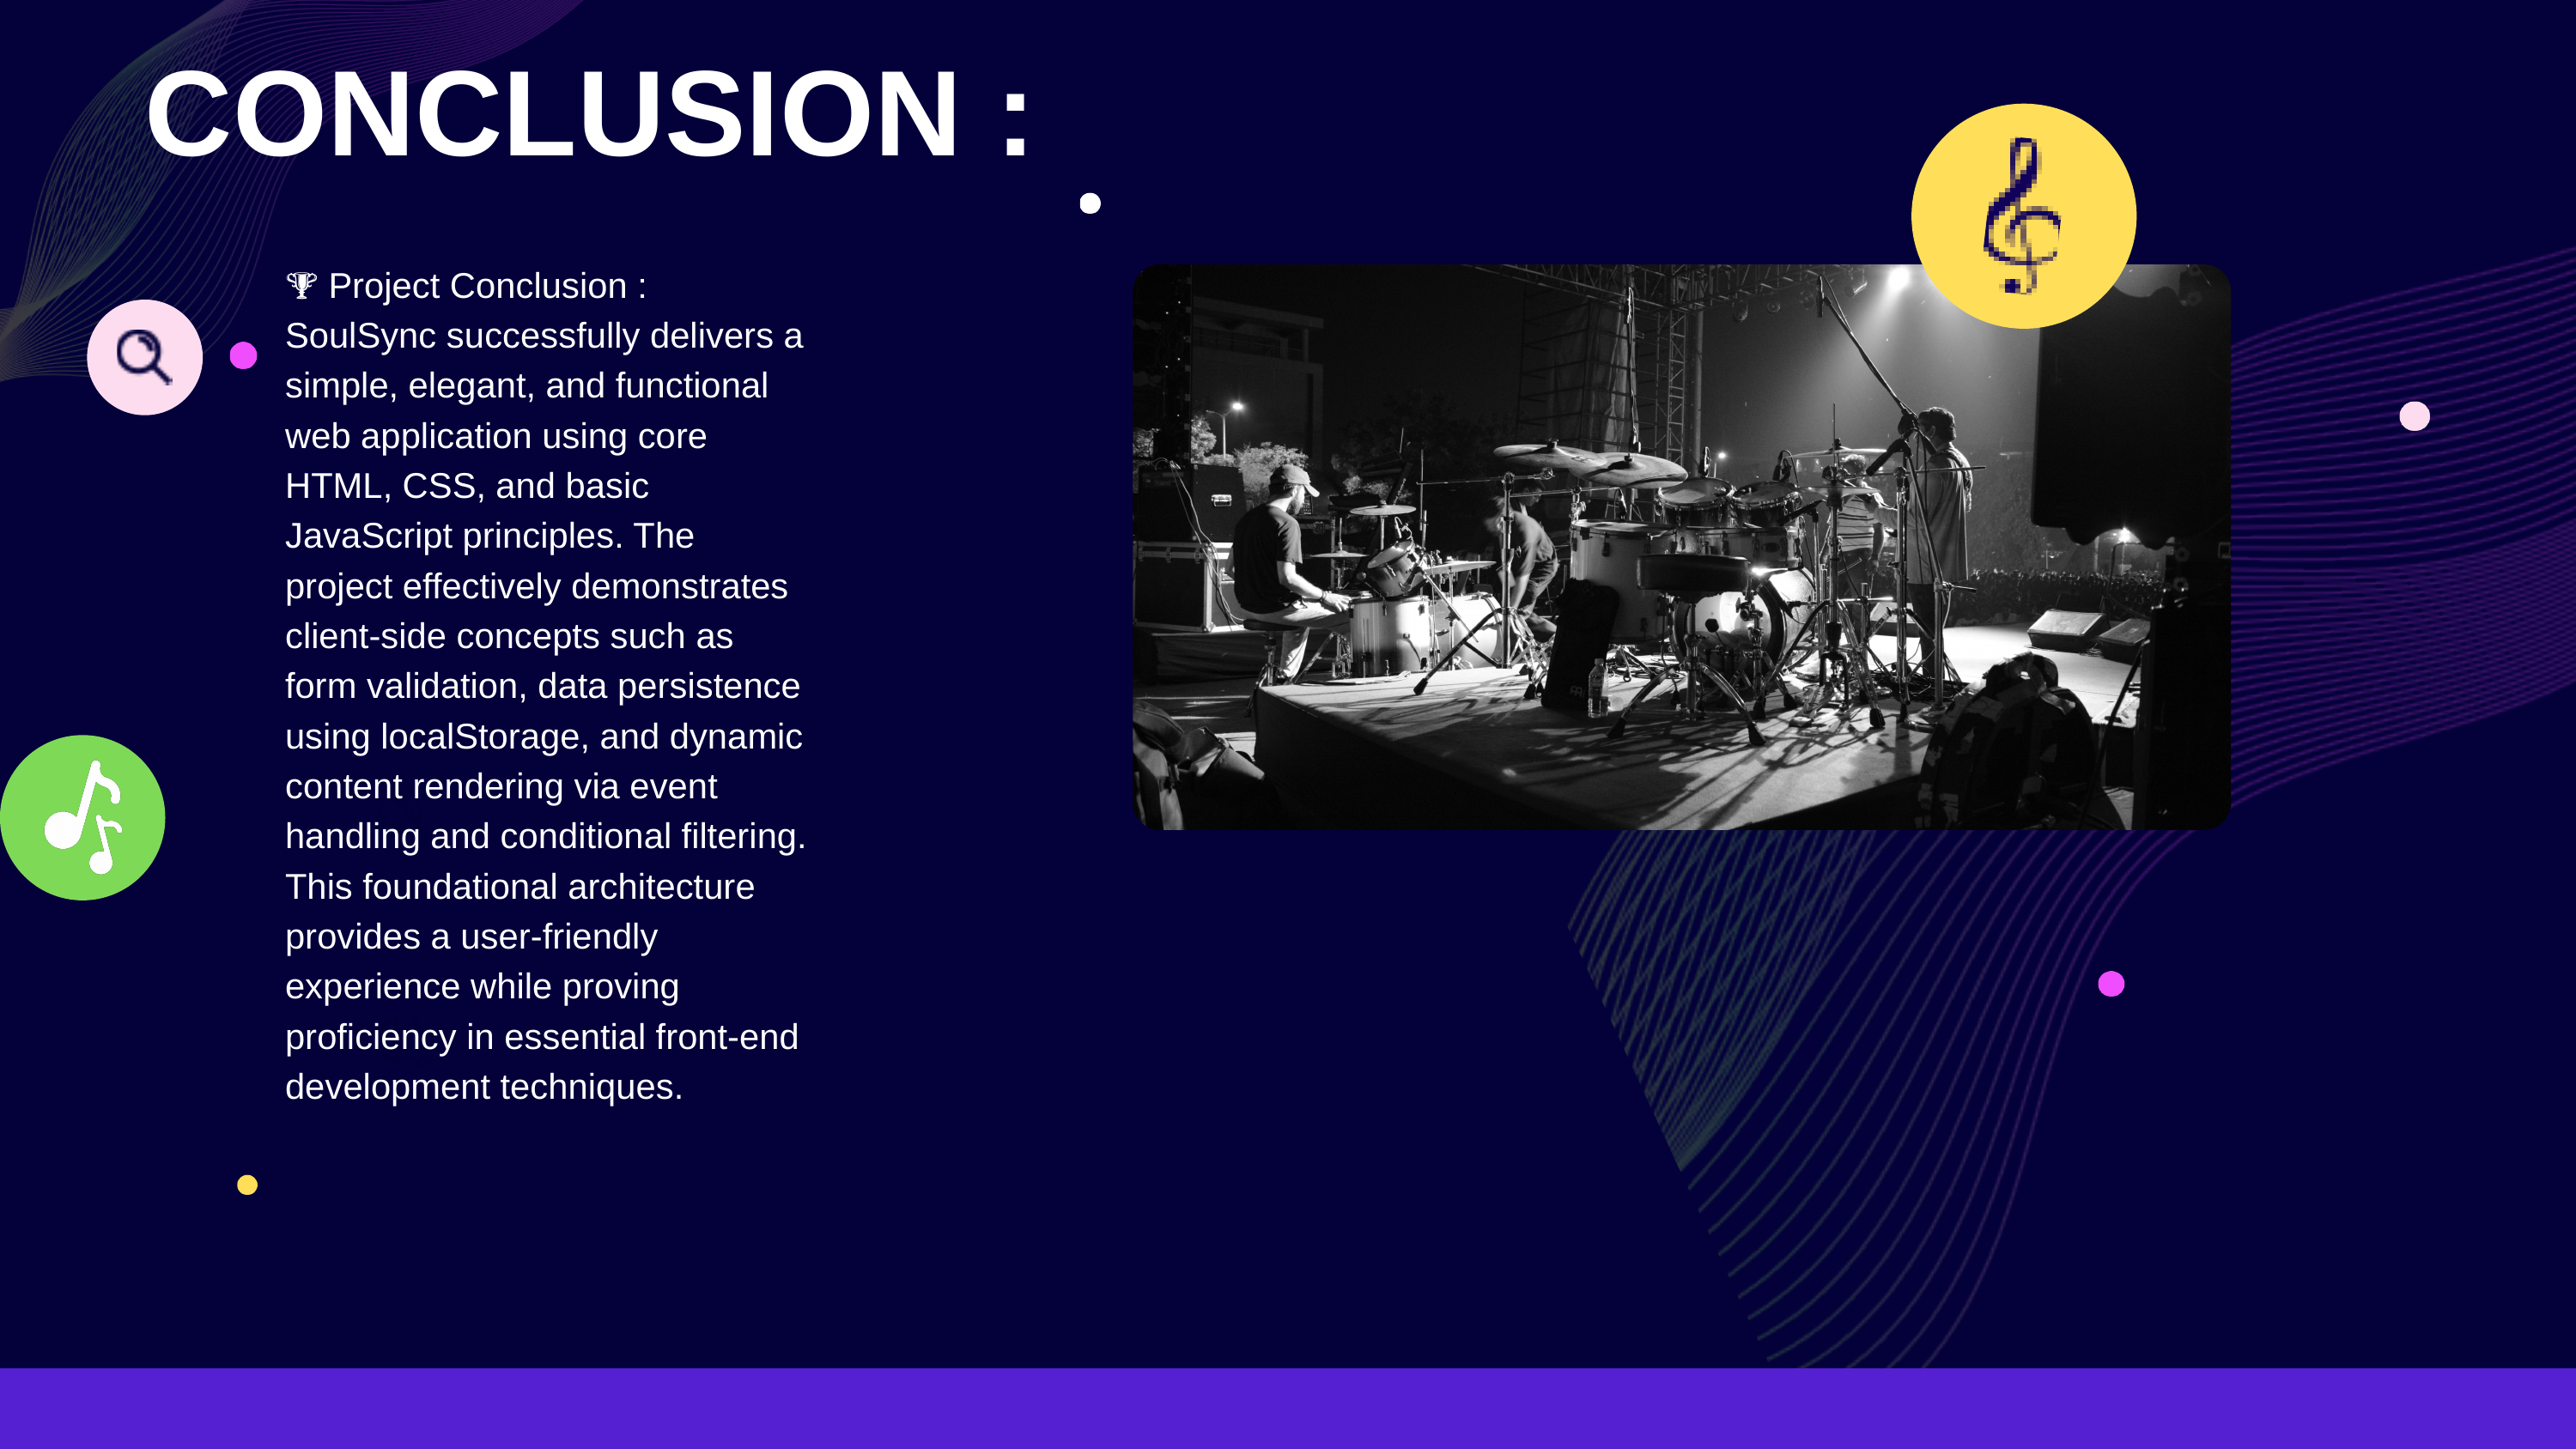

CONCLUSION :

🏆 Project Conclusion :
SoulSync successfully delivers a simple, elegant, and functional web application using core HTML, CSS, and basic JavaScript principles. The project effectively demonstrates client-side concepts such as form validation, data persistence using localStorage, and dynamic content rendering via event handling and conditional filtering. This foundational architecture provides a user-friendly experience while proving proficiency in essential front-end development techniques.